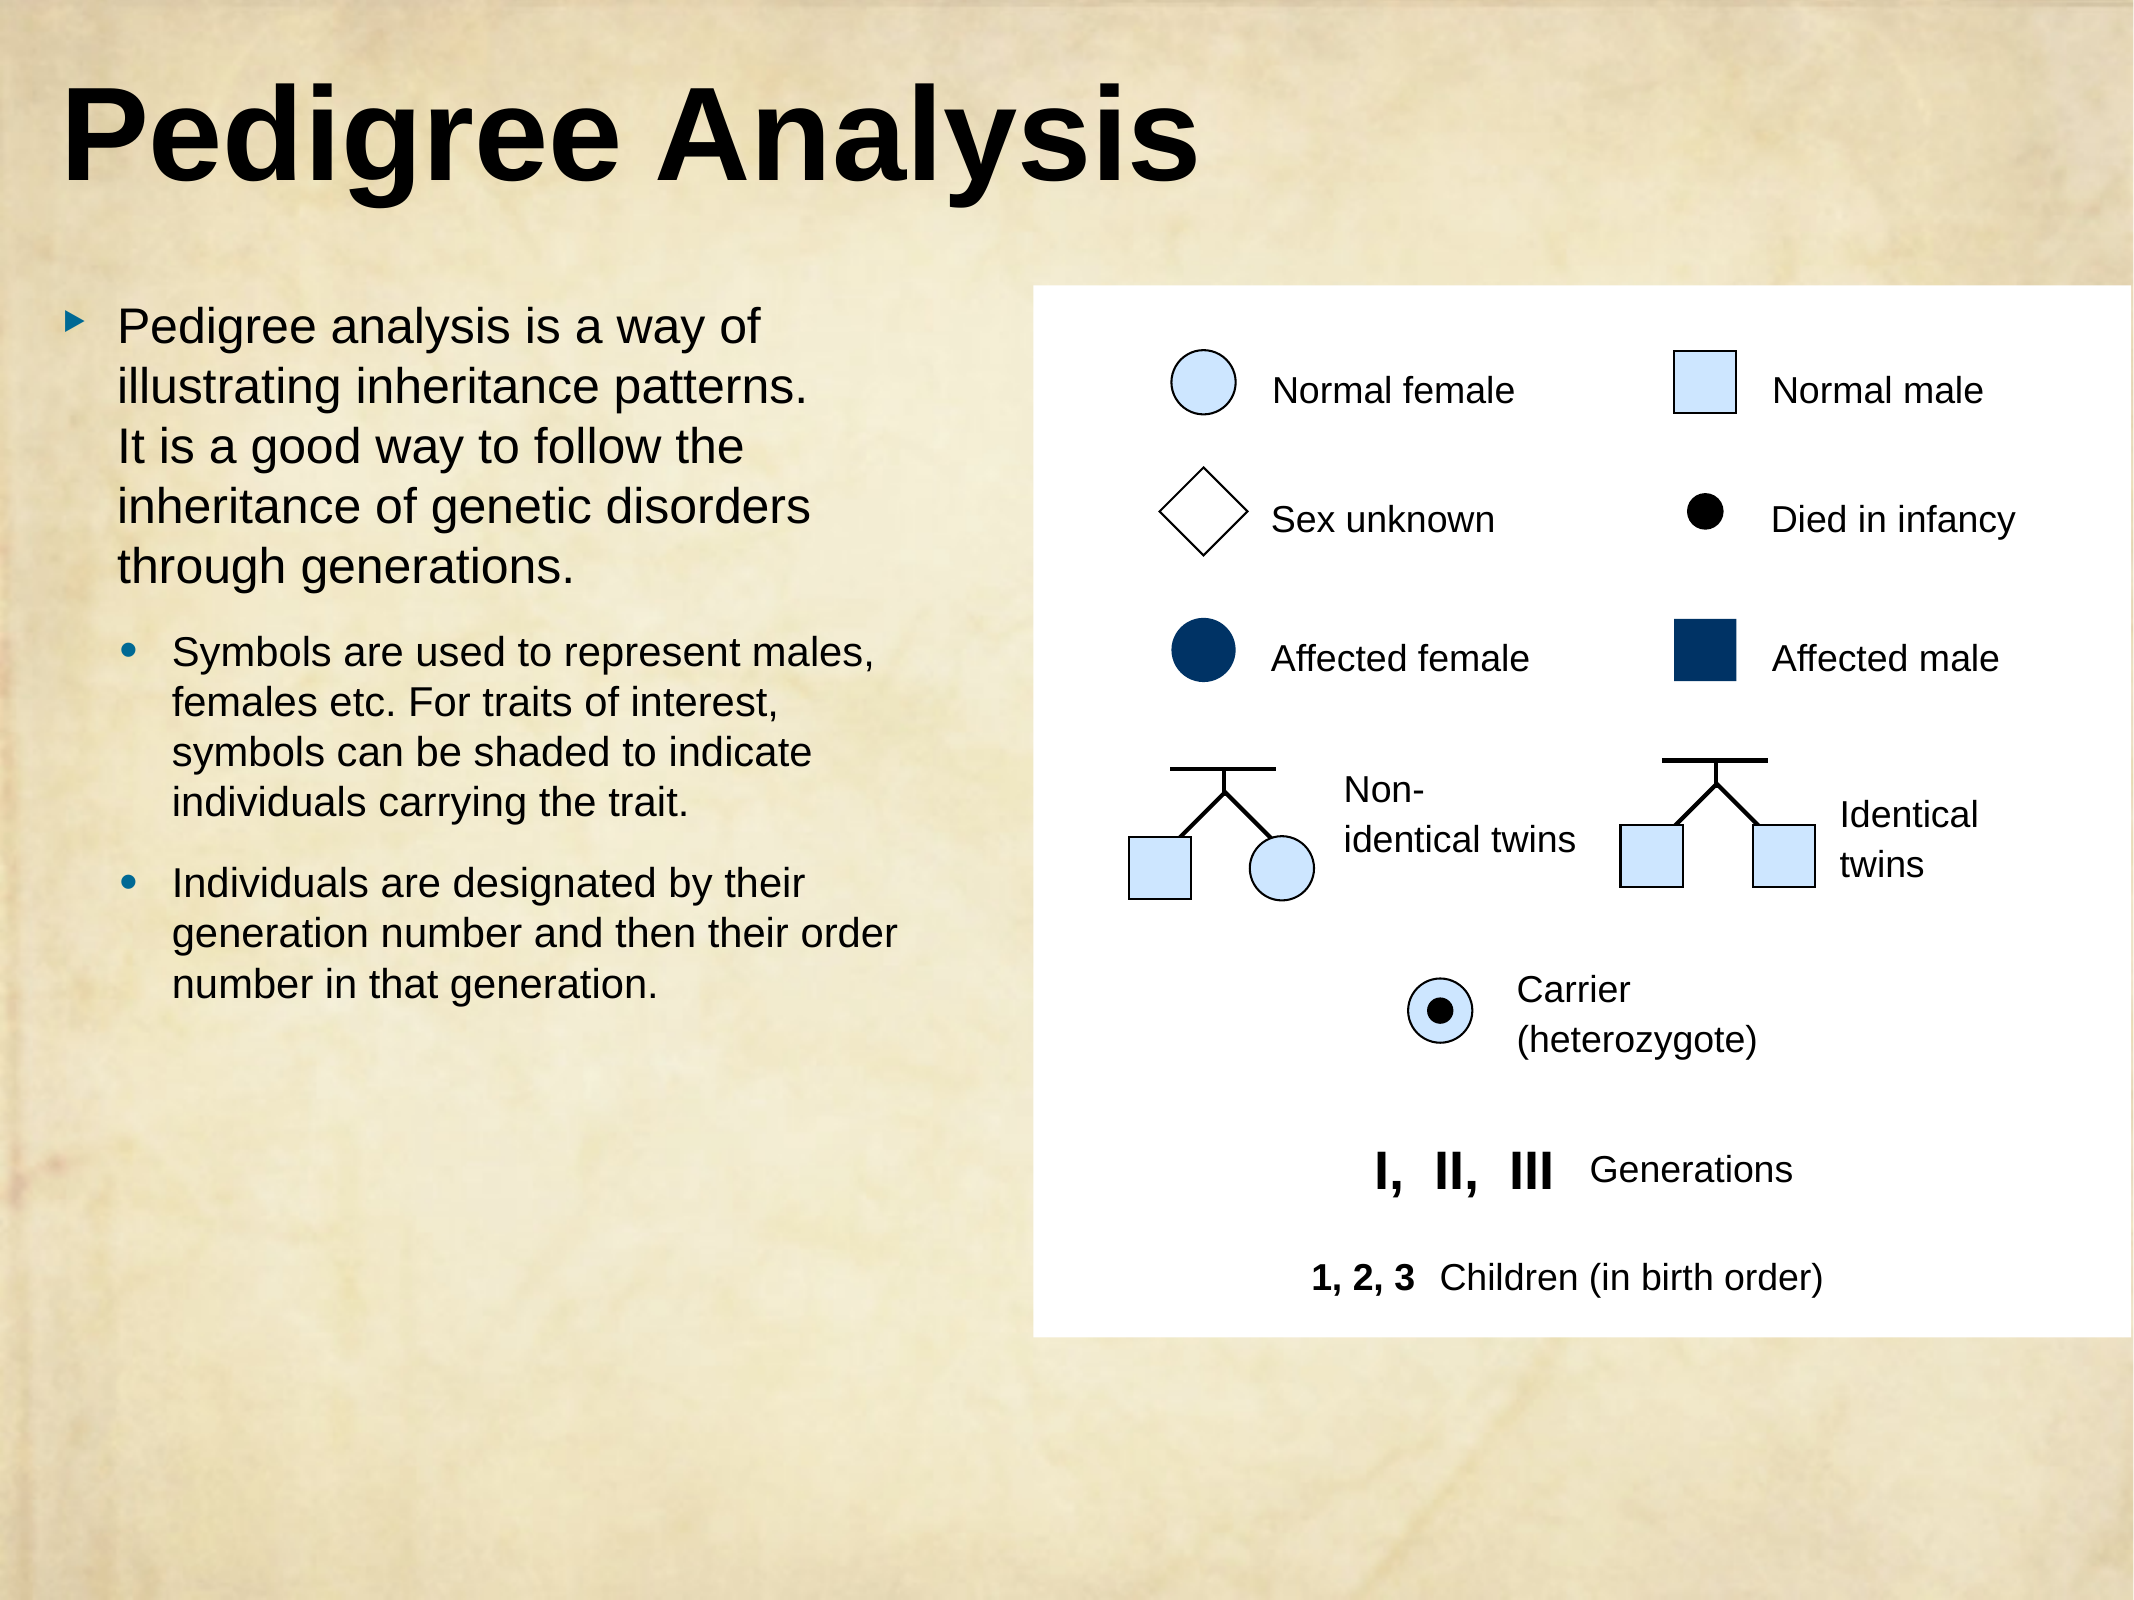

# Pedigree Analysis

Pedigree analysis is a way of illustrating inheritance patterns.
It is a good way to follow the inheritance of genetic disorders through generations.
Symbols are used to represent males, females etc. For traits of interest, symbols can be shaded to indicate individuals carrying the trait.
Individuals are designated by their generation number and then their order number in that generation.

Normal female
Normal male

Sex unknown
Died in infancy

Affected female
Affected male

Non-
identical twins

Identical twins
Carrier (heterozygote)

I,  II,  III
Generations

1, 2, 3
Children (in birth order)